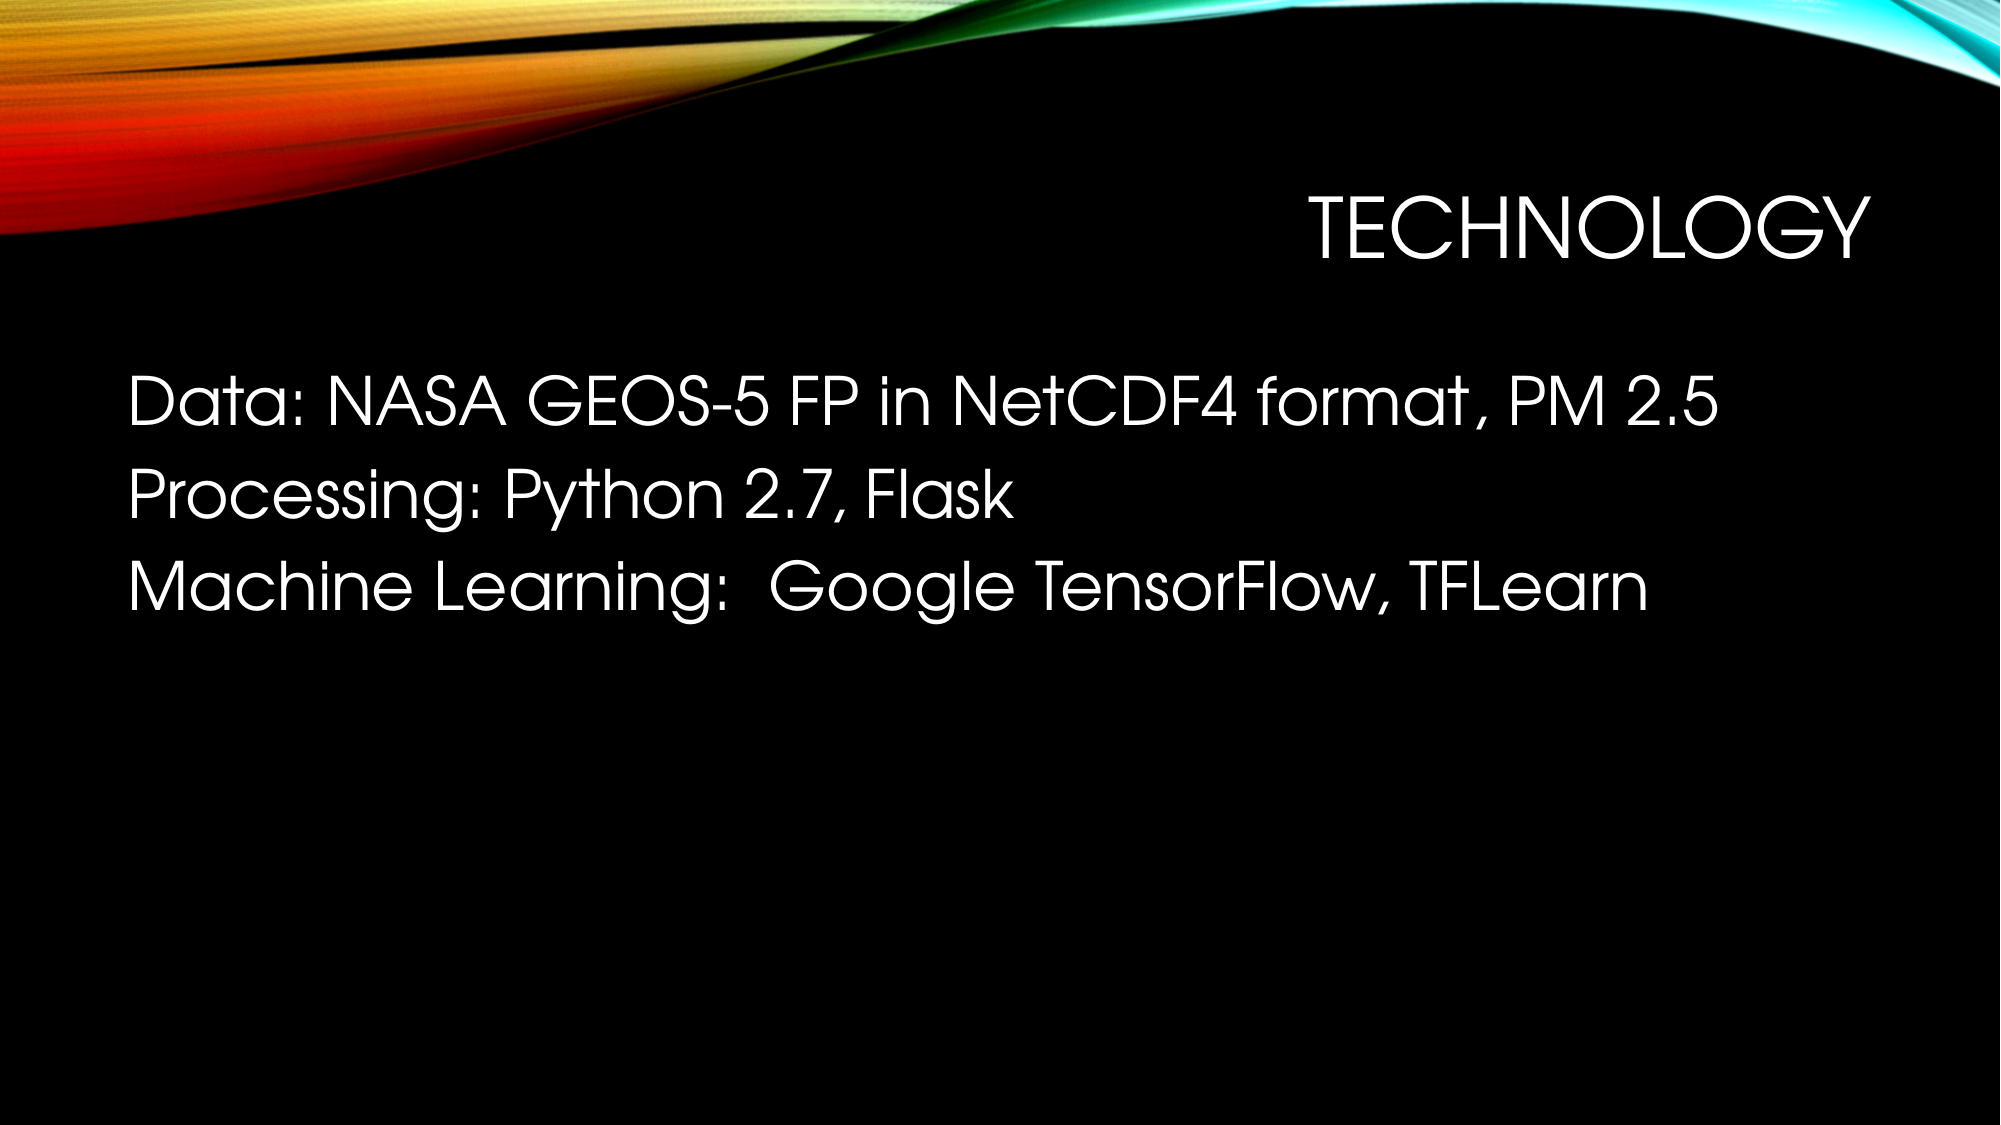

# Technology
Data: NASA GEOS-5 FP in NetCDF4 format, PM 2.5
Processing: Python 2.7, Flask
Machine Learning:  Google TensorFlow, TFLearn